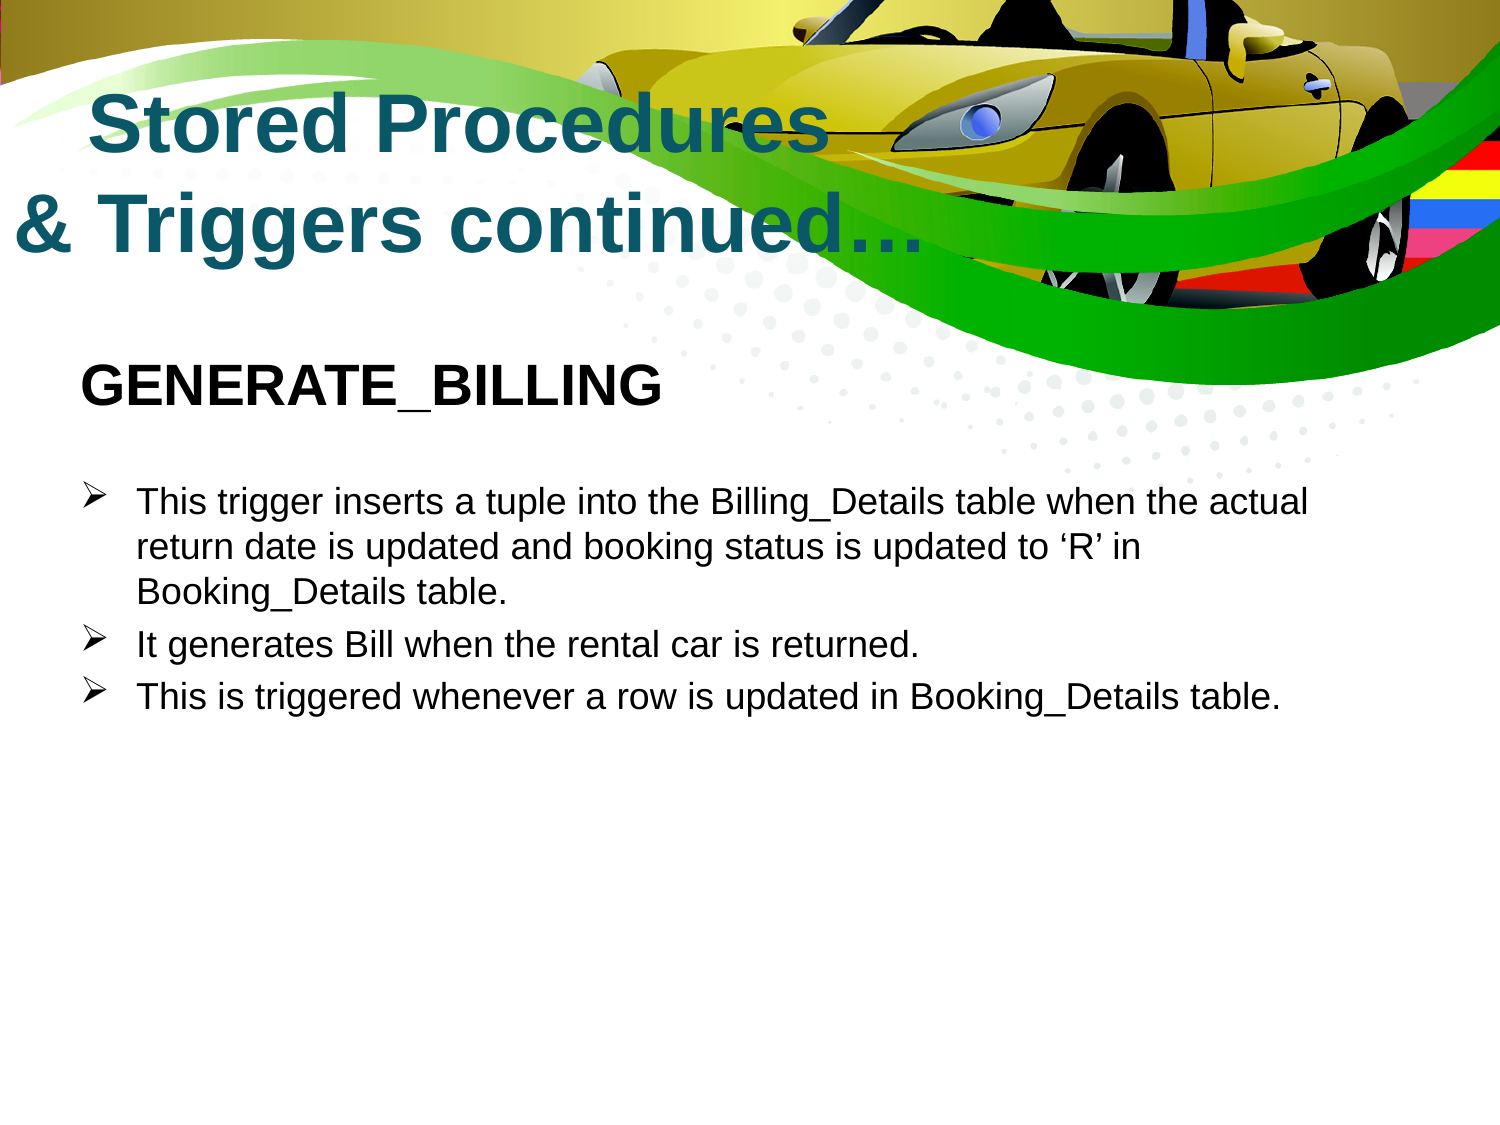

Stored Procedures
& Triggers continued…
GENERATE_BILLING

This trigger inserts a tuple into the Billing_Details table when the actual return date is updated and booking status is updated to ‘R’ in Booking_Details table.
It generates Bill when the rental car is returned.
This is triggered whenever a row is updated in Booking_Details table.